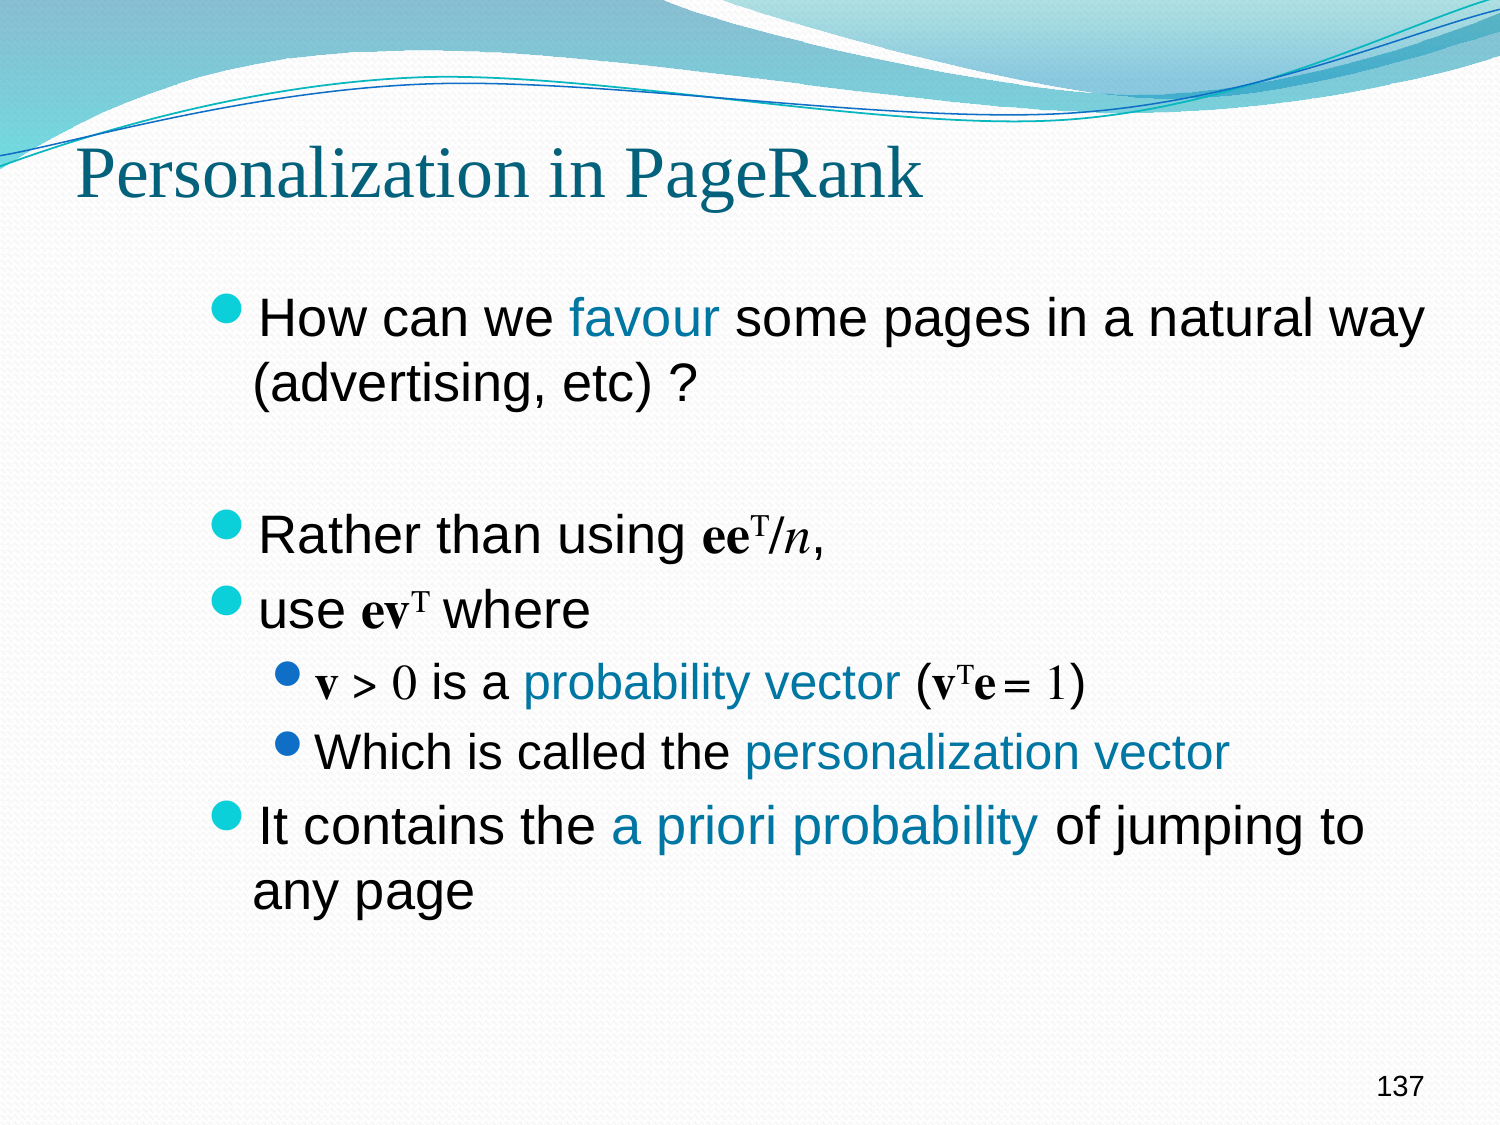

# Personalization in PageRank
How can we favour some pages in a natural way (advertising, etc) ?

Rather than using eeT/n,
use evT where
v > 0 is a probability vector (vTe = 1)
Which is called the personalization vector
It contains the a priori probability of jumping to any page
137